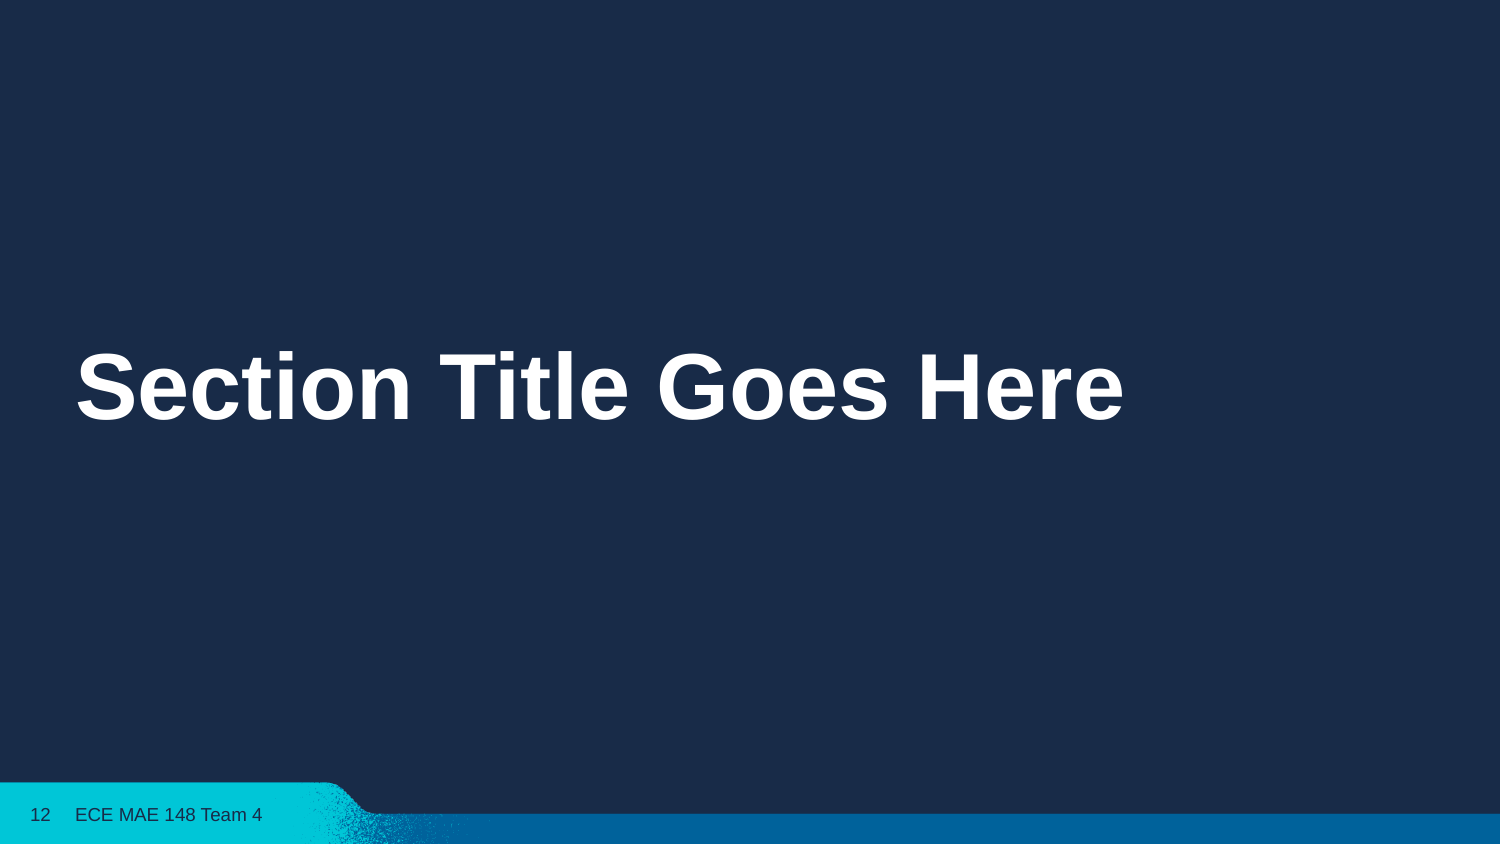

# Section Title Goes Here
12
ECE MAE 148 Team 4